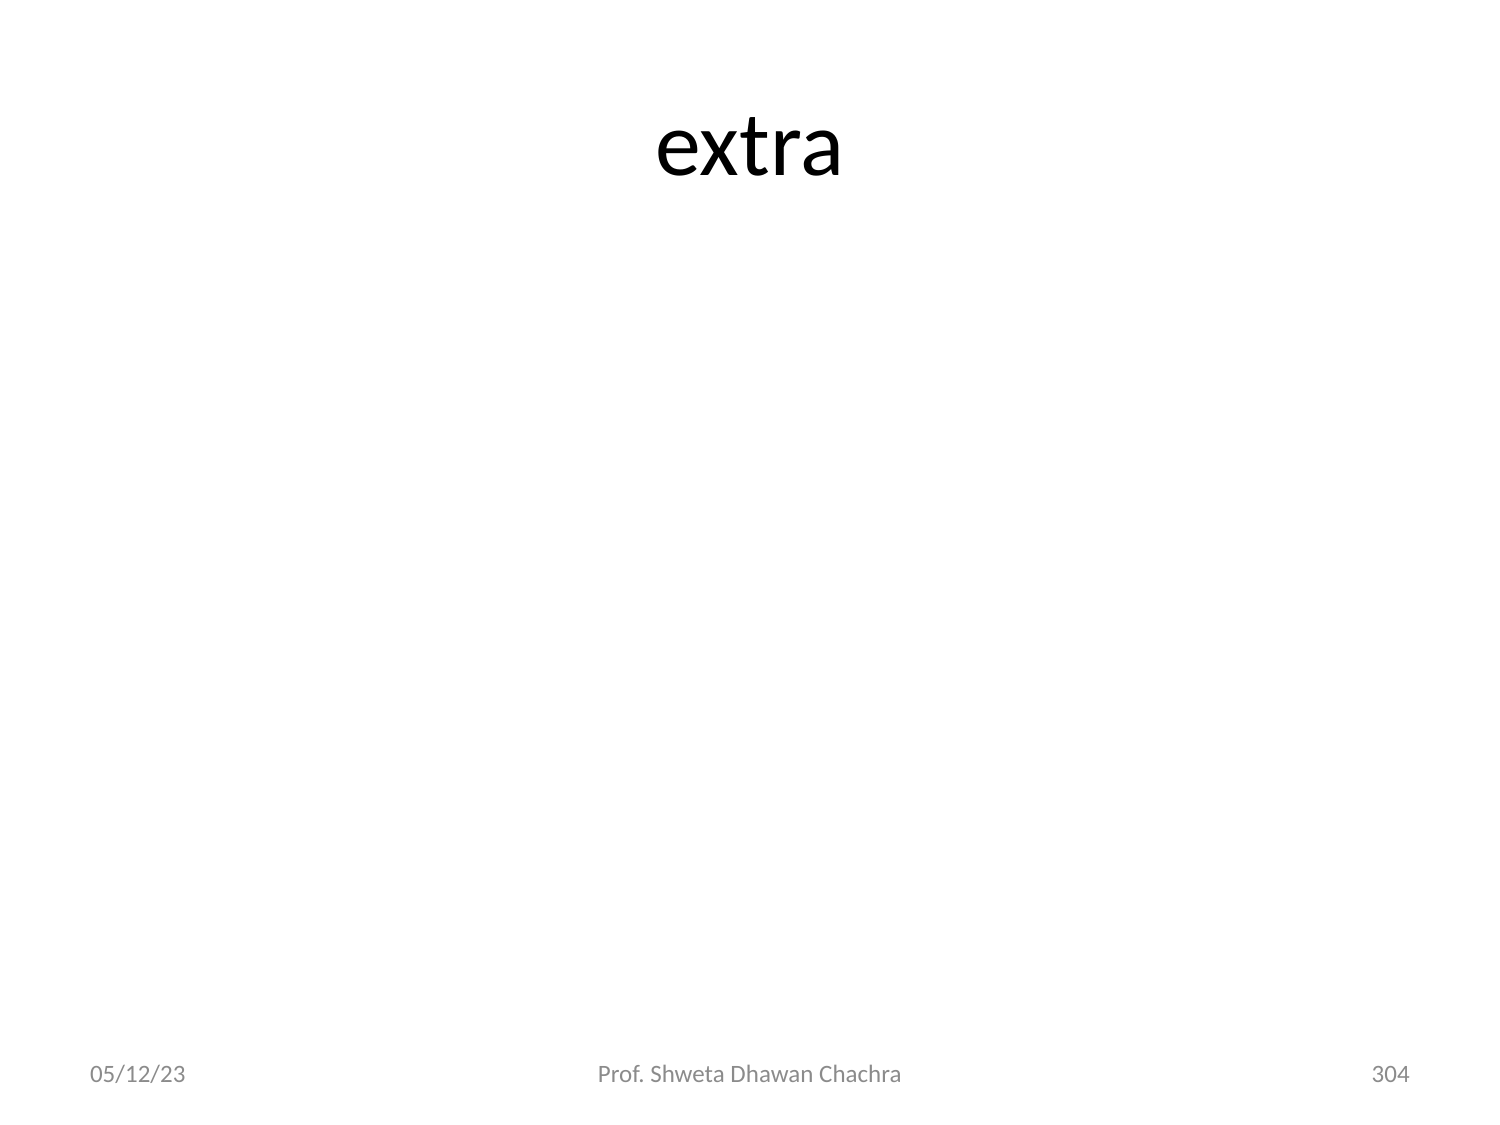

# extra

05/12/23
Prof. Shweta Dhawan Chachra
304